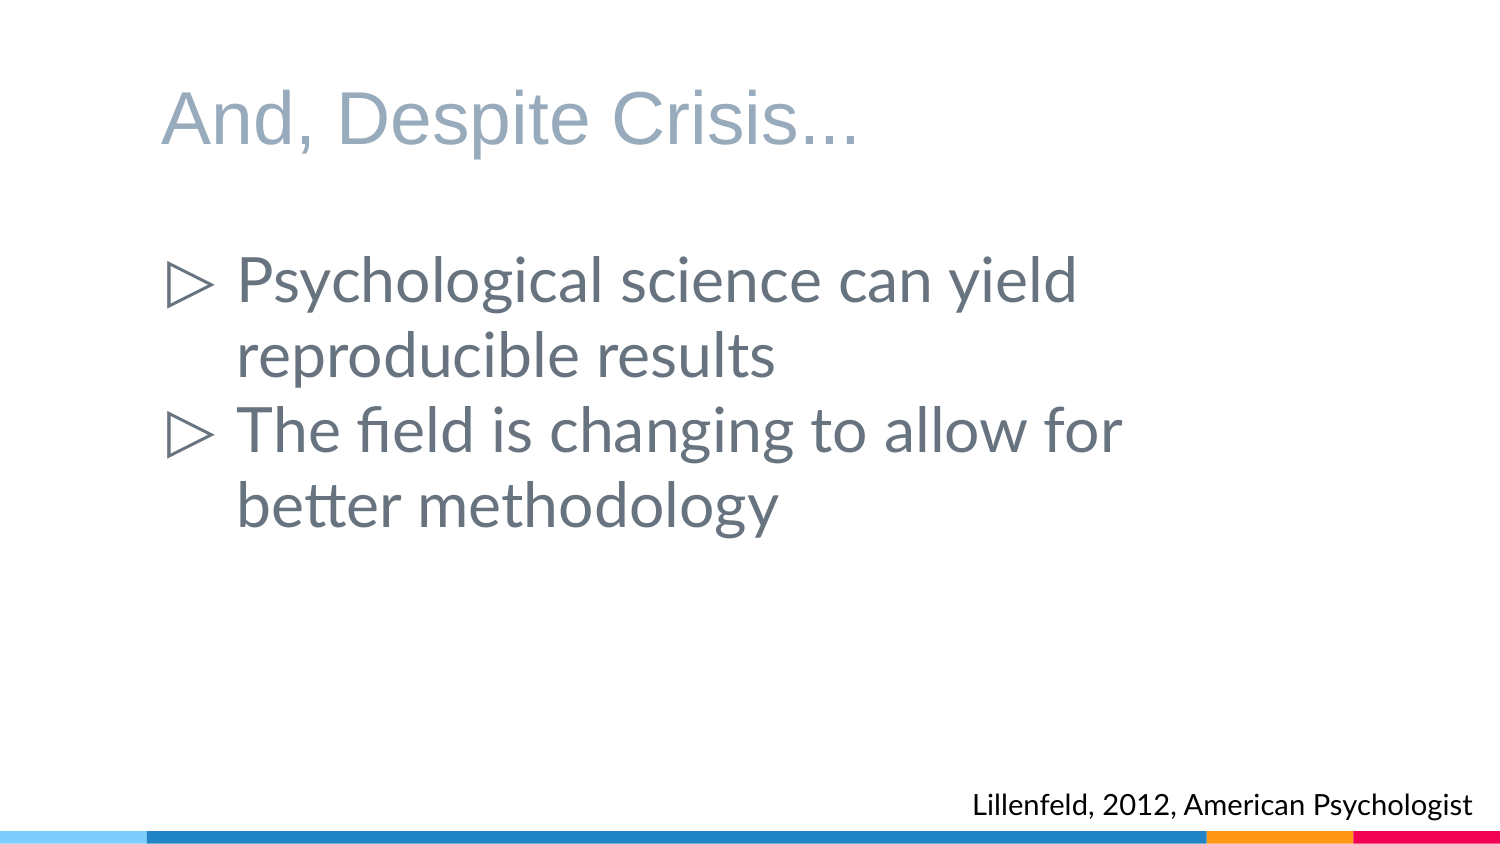

# And, Despite Crisis...
Psychological science can yield reproducible results
The field is changing to allow for better methodology
Lillenfeld, 2012, American Psychologist